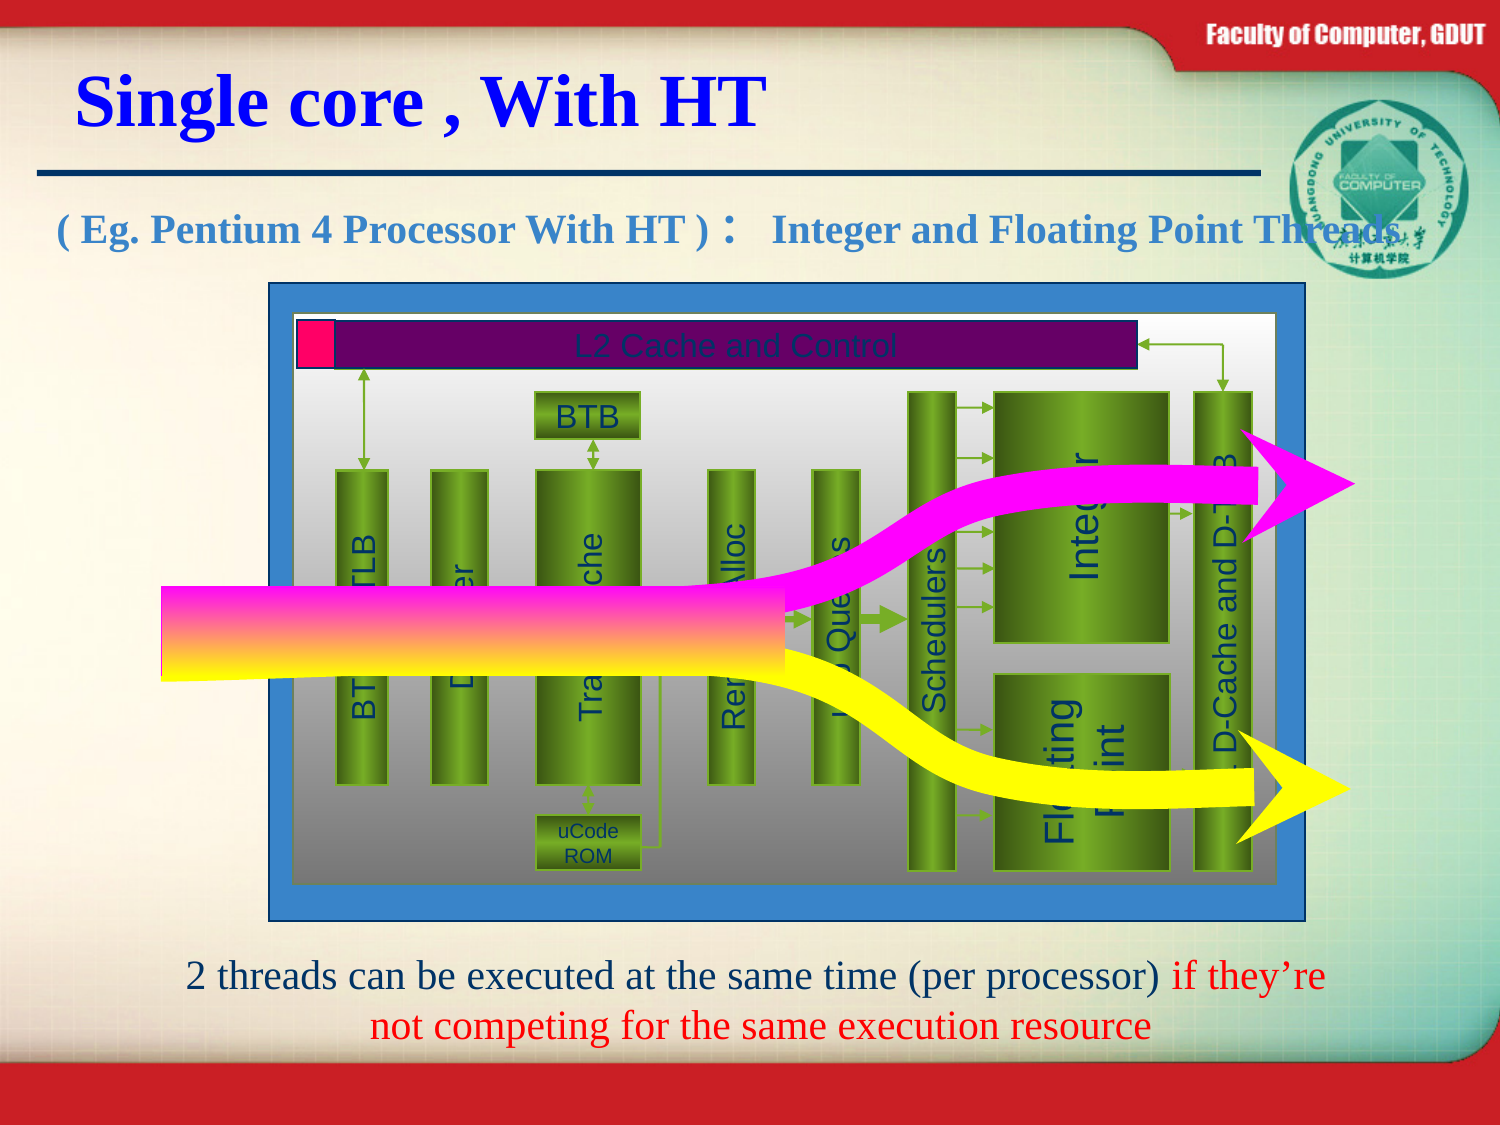

# Single core , With HT

( Eg. Pentium 4 Processor With HT )：Integer and Floating Point Threads

L2 Cache and Control
L2 Cache and Control

BTB
Integer

Trace Cache
3

3

Decoder
BTB & I-TLB
 L1 D-Cache and D-TLB
uop Queues
Rename/Alloc

Schedulers

Floating
Point

uCode
ROM

2 threads can be executed at the same time (per processor) if they’re
not competing for the same execution resource